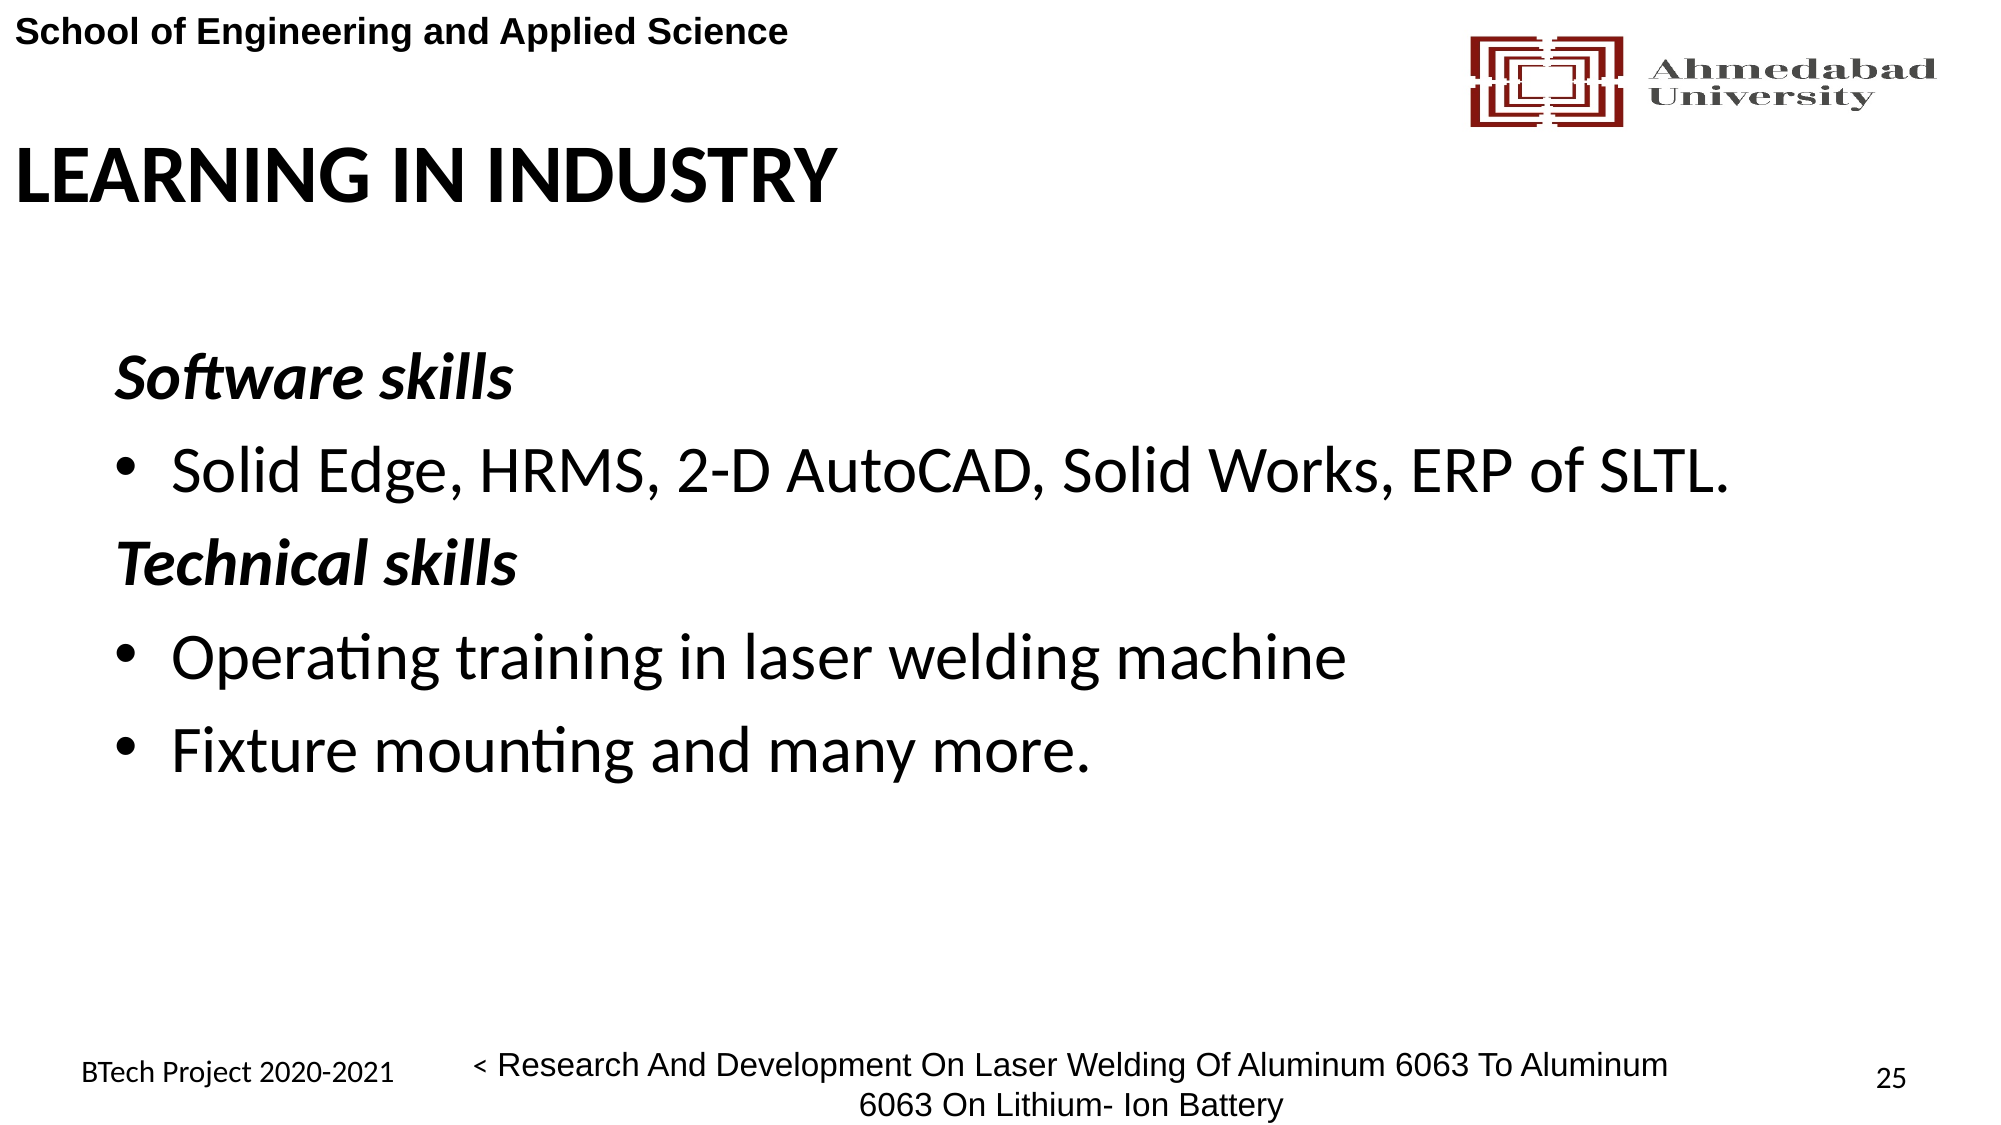

# LEARNING IN INDUSTRY
Software skills
Solid Edge, HRMS, 2-D AutoCAD, Solid Works, ERP of SLTL.
Technical skills
Operating training in laser welding machine
Fixture mounting and many more.